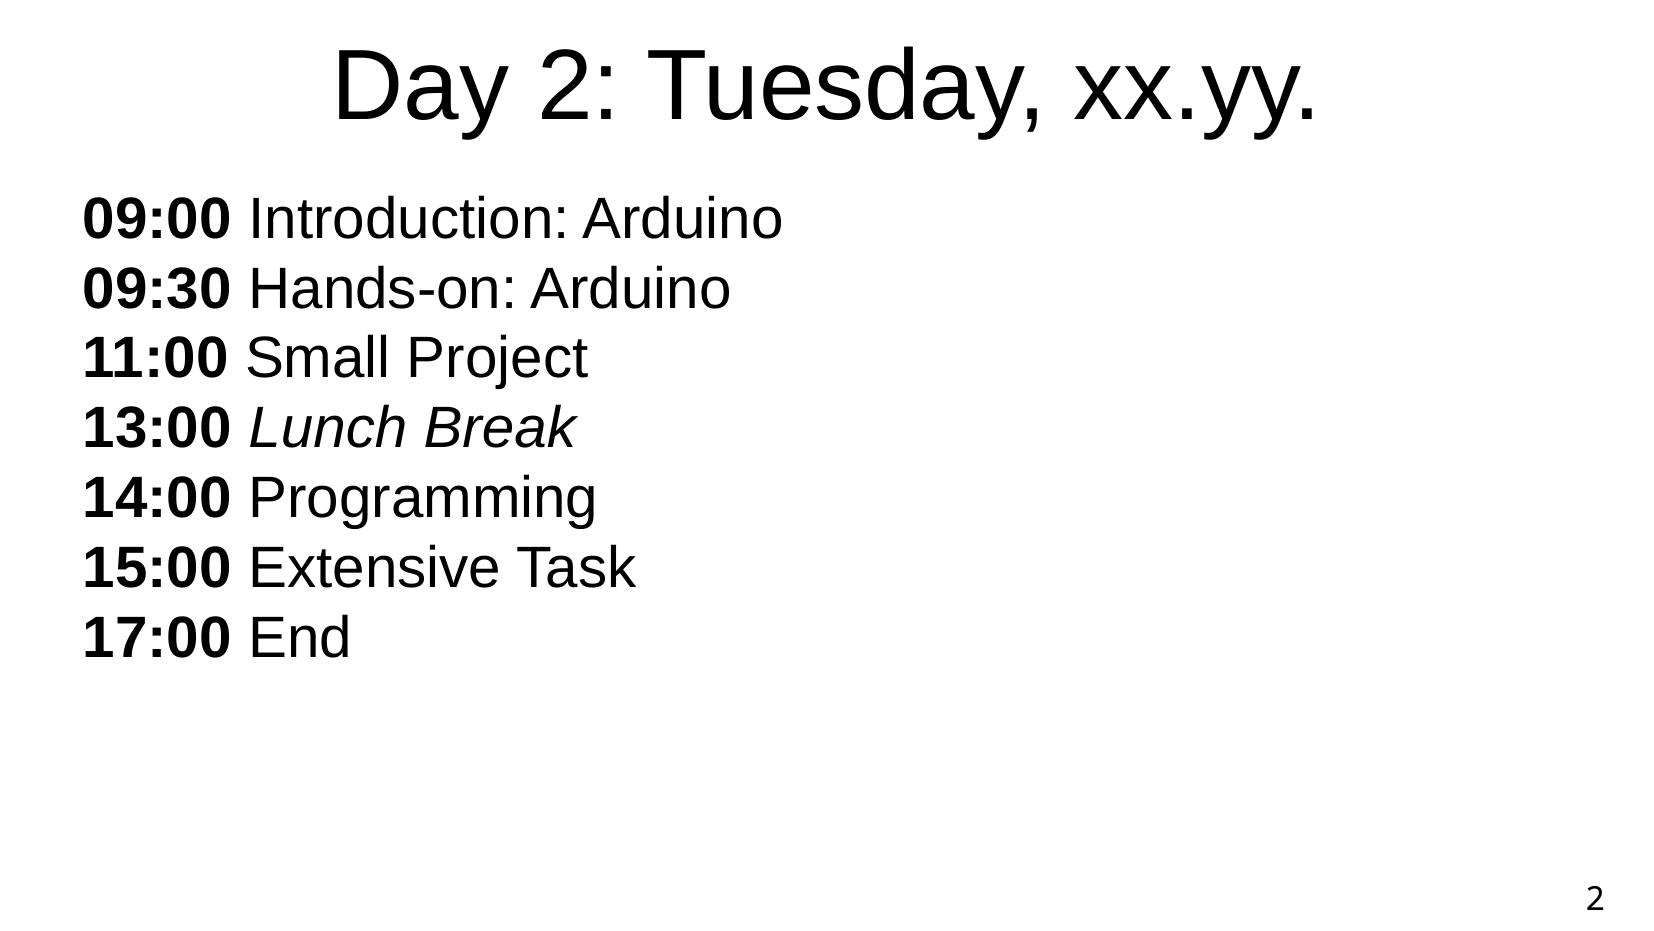

Day 2: Tuesday, xx.yy.
09:00 Introduction: Arduino
09:30 Hands-on: Arduino
11:00 Small Project
13:00 Lunch Break
14:00 Programming
15:00 Extensive Task
17:00 End